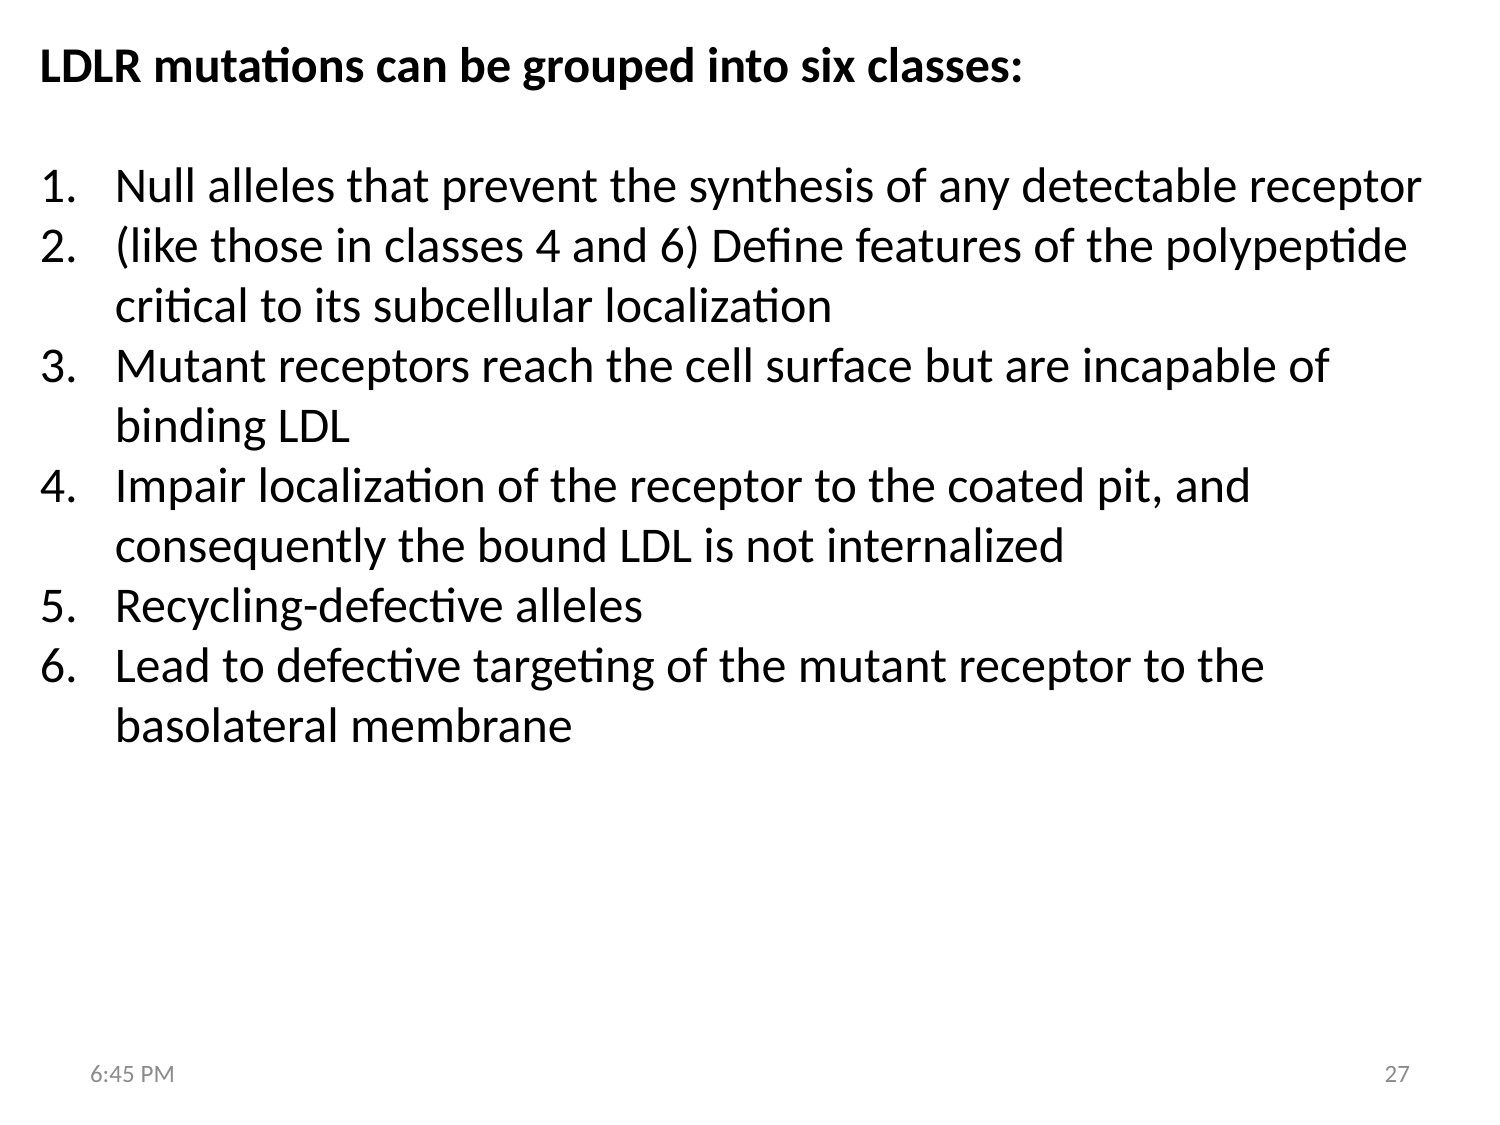

LDLR mutations can be grouped into six classes:

Null alleles that prevent the synthesis of any detectable receptor
(like those in classes 4 and 6) Define features of the polypeptide critical to its subcellular localization
Mutant receptors reach the cell surface but are incapable of binding LDL
Impair localization of the receptor to the coated pit, and consequently the bound LDL is not internalized
Recycling-defective alleles
Lead to defective targeting of the mutant receptor to the basolateral membrane
6:45 PM
27